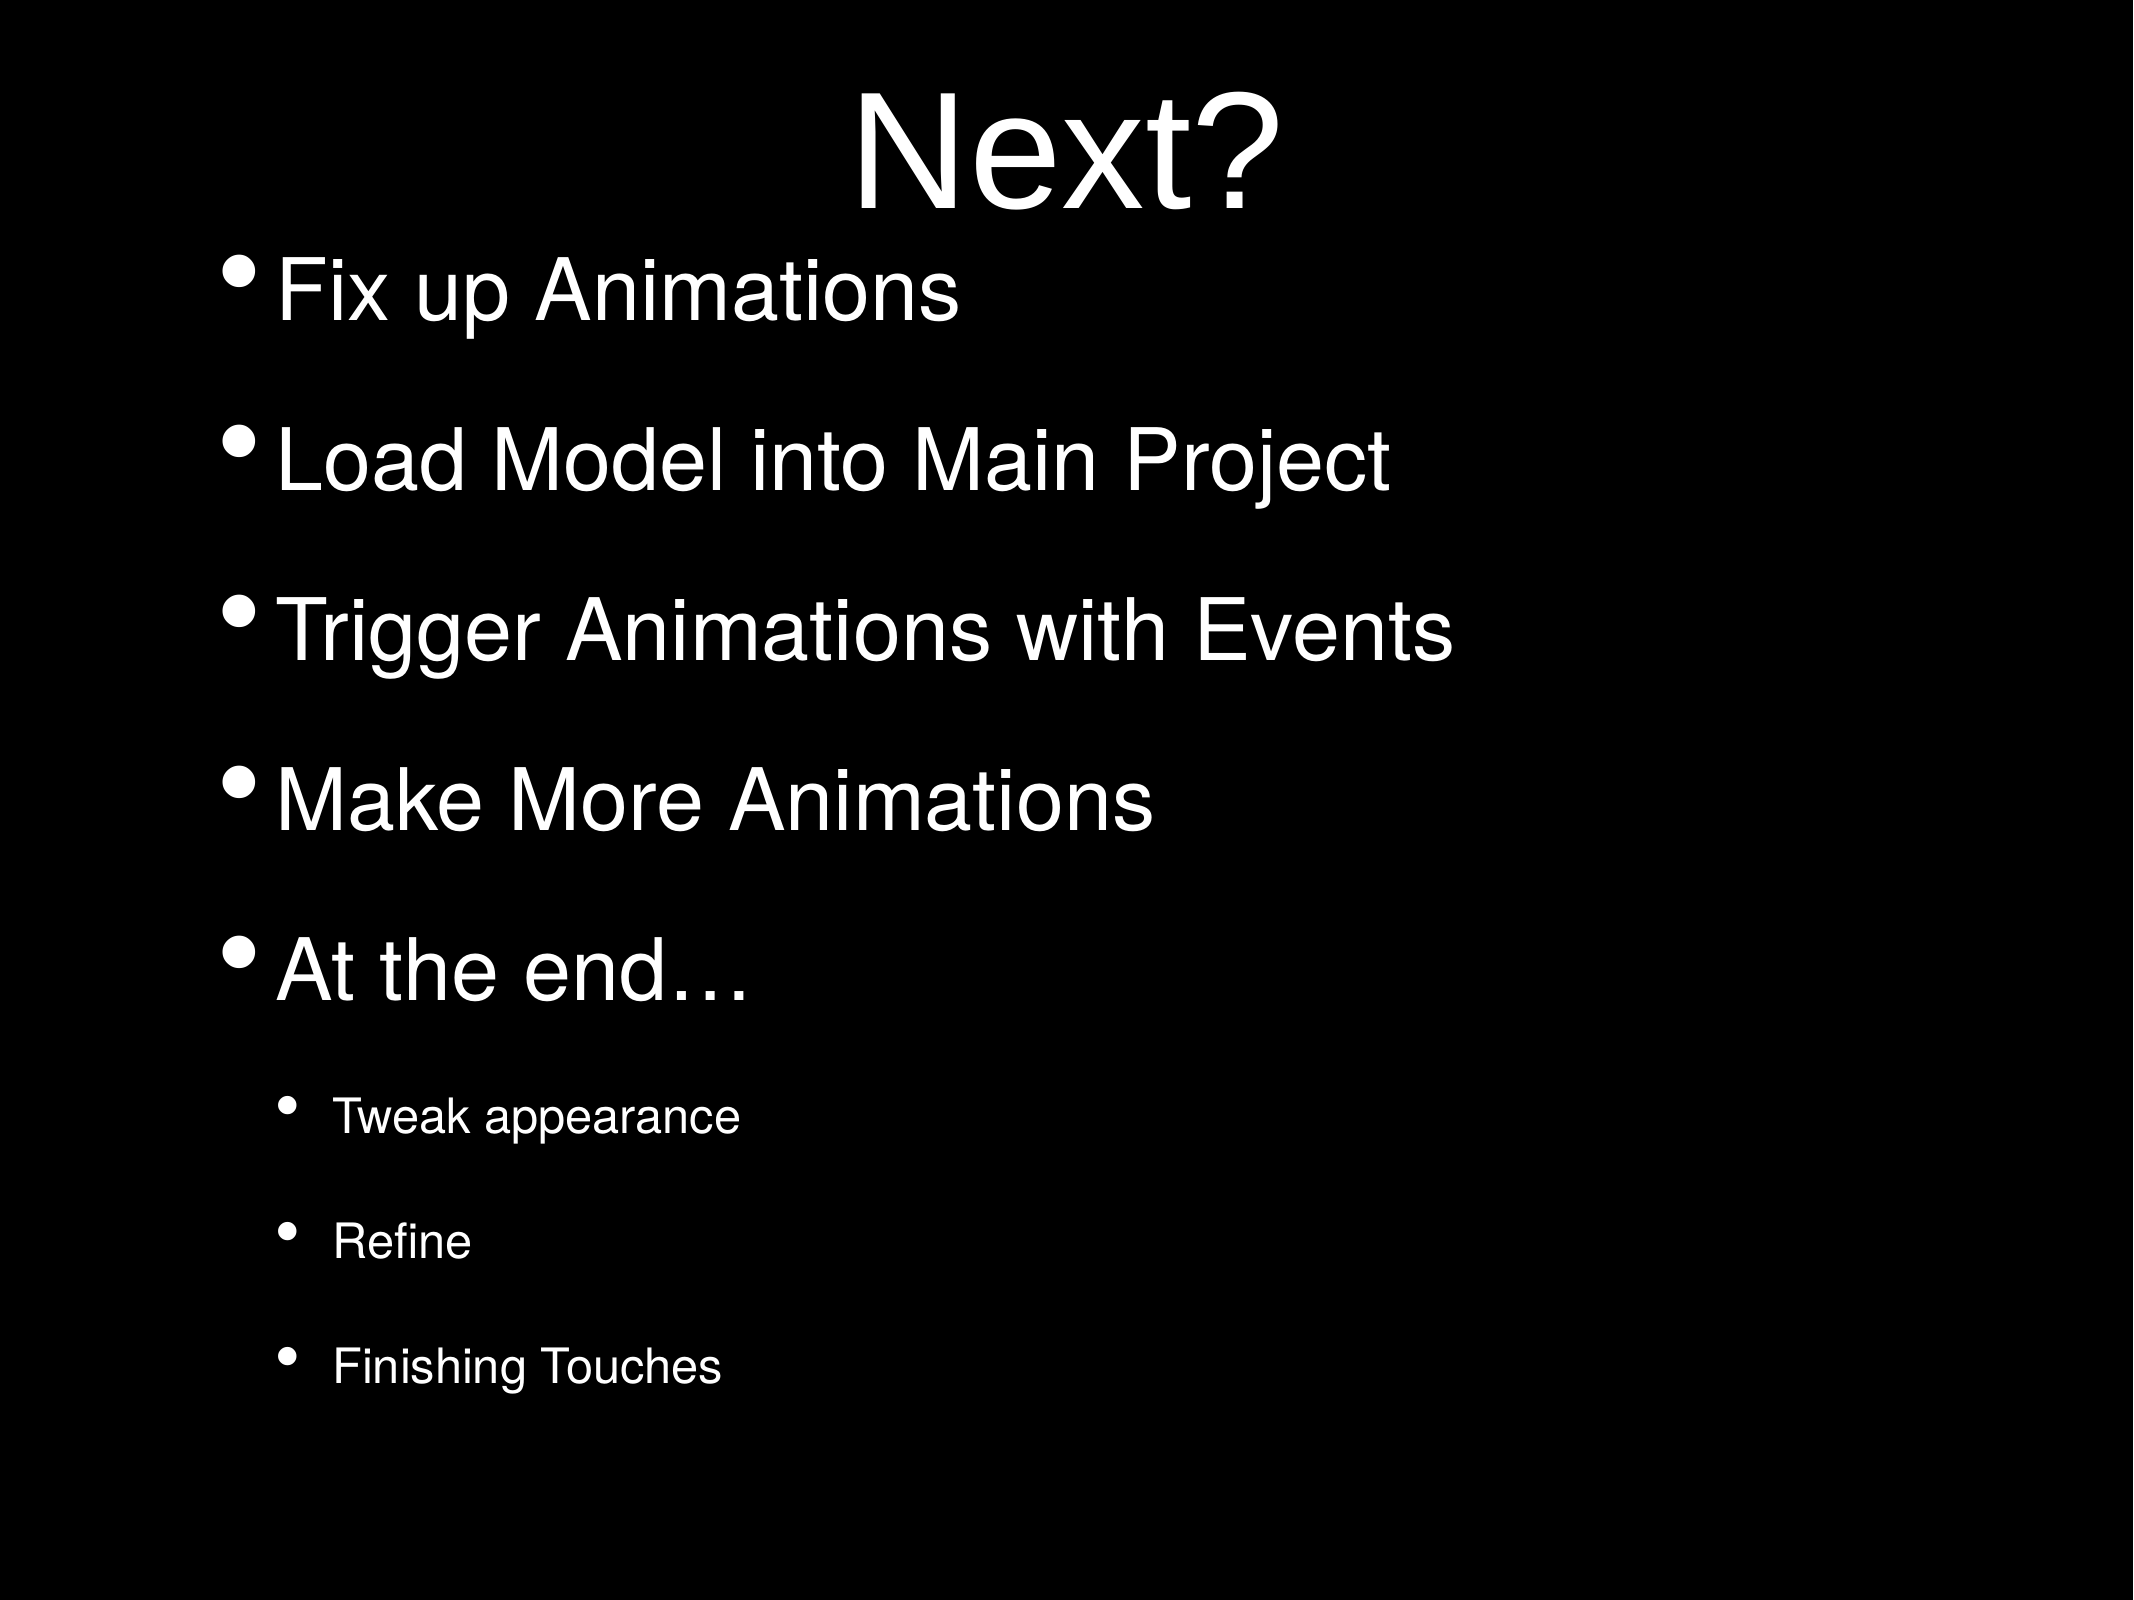

# Next?

Fix up Animations
Load Model into Main Project
Trigger Animations with Events
Make More Animations
At the end…
Tweak appearance
Refine
Finishing Touches